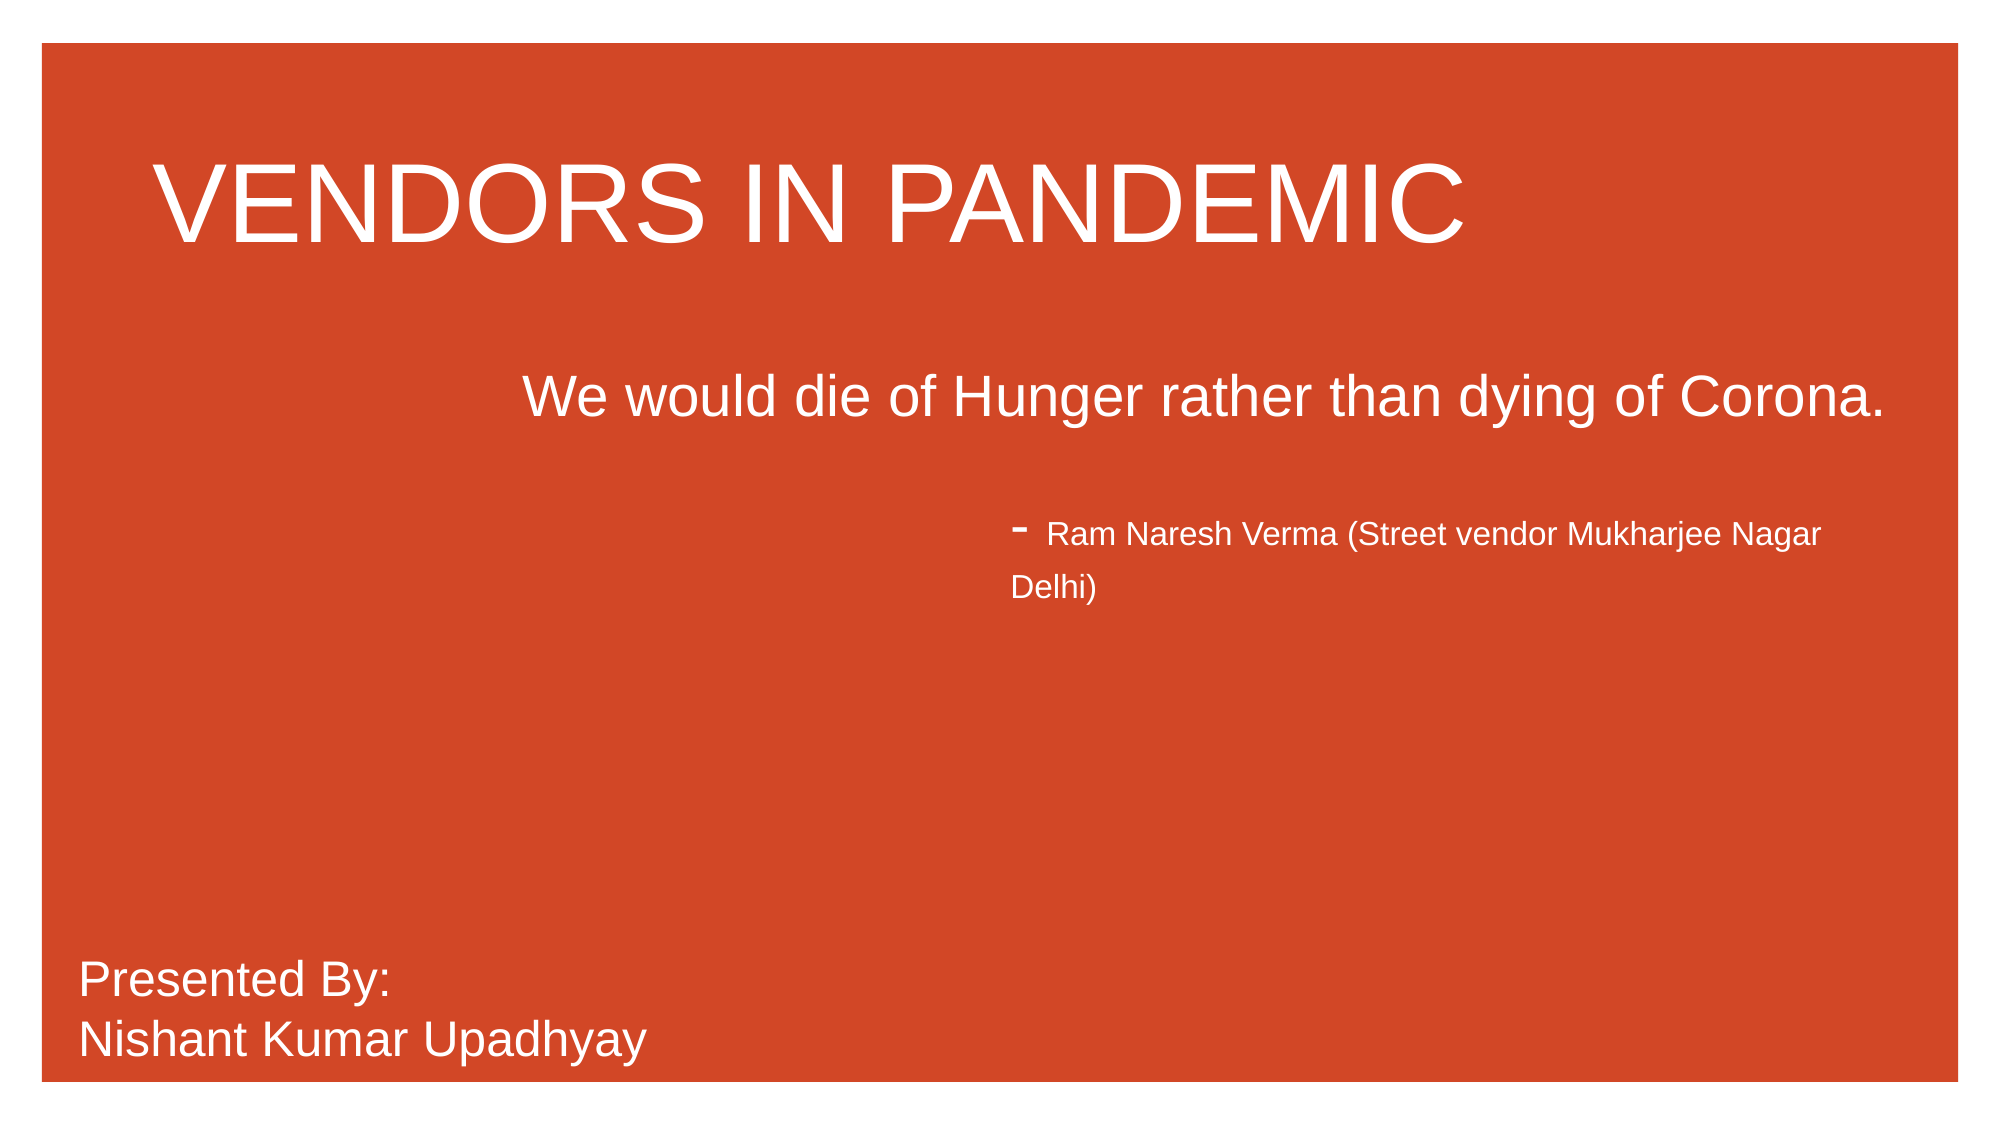

# VENDORS IN PANDEMIC
We would die of Hunger rather than dying of Corona.
- Ram Naresh Verma (Street vendor Mukharjee Nagar Delhi)

Presented By:
Nishant Kumar Upadhyay